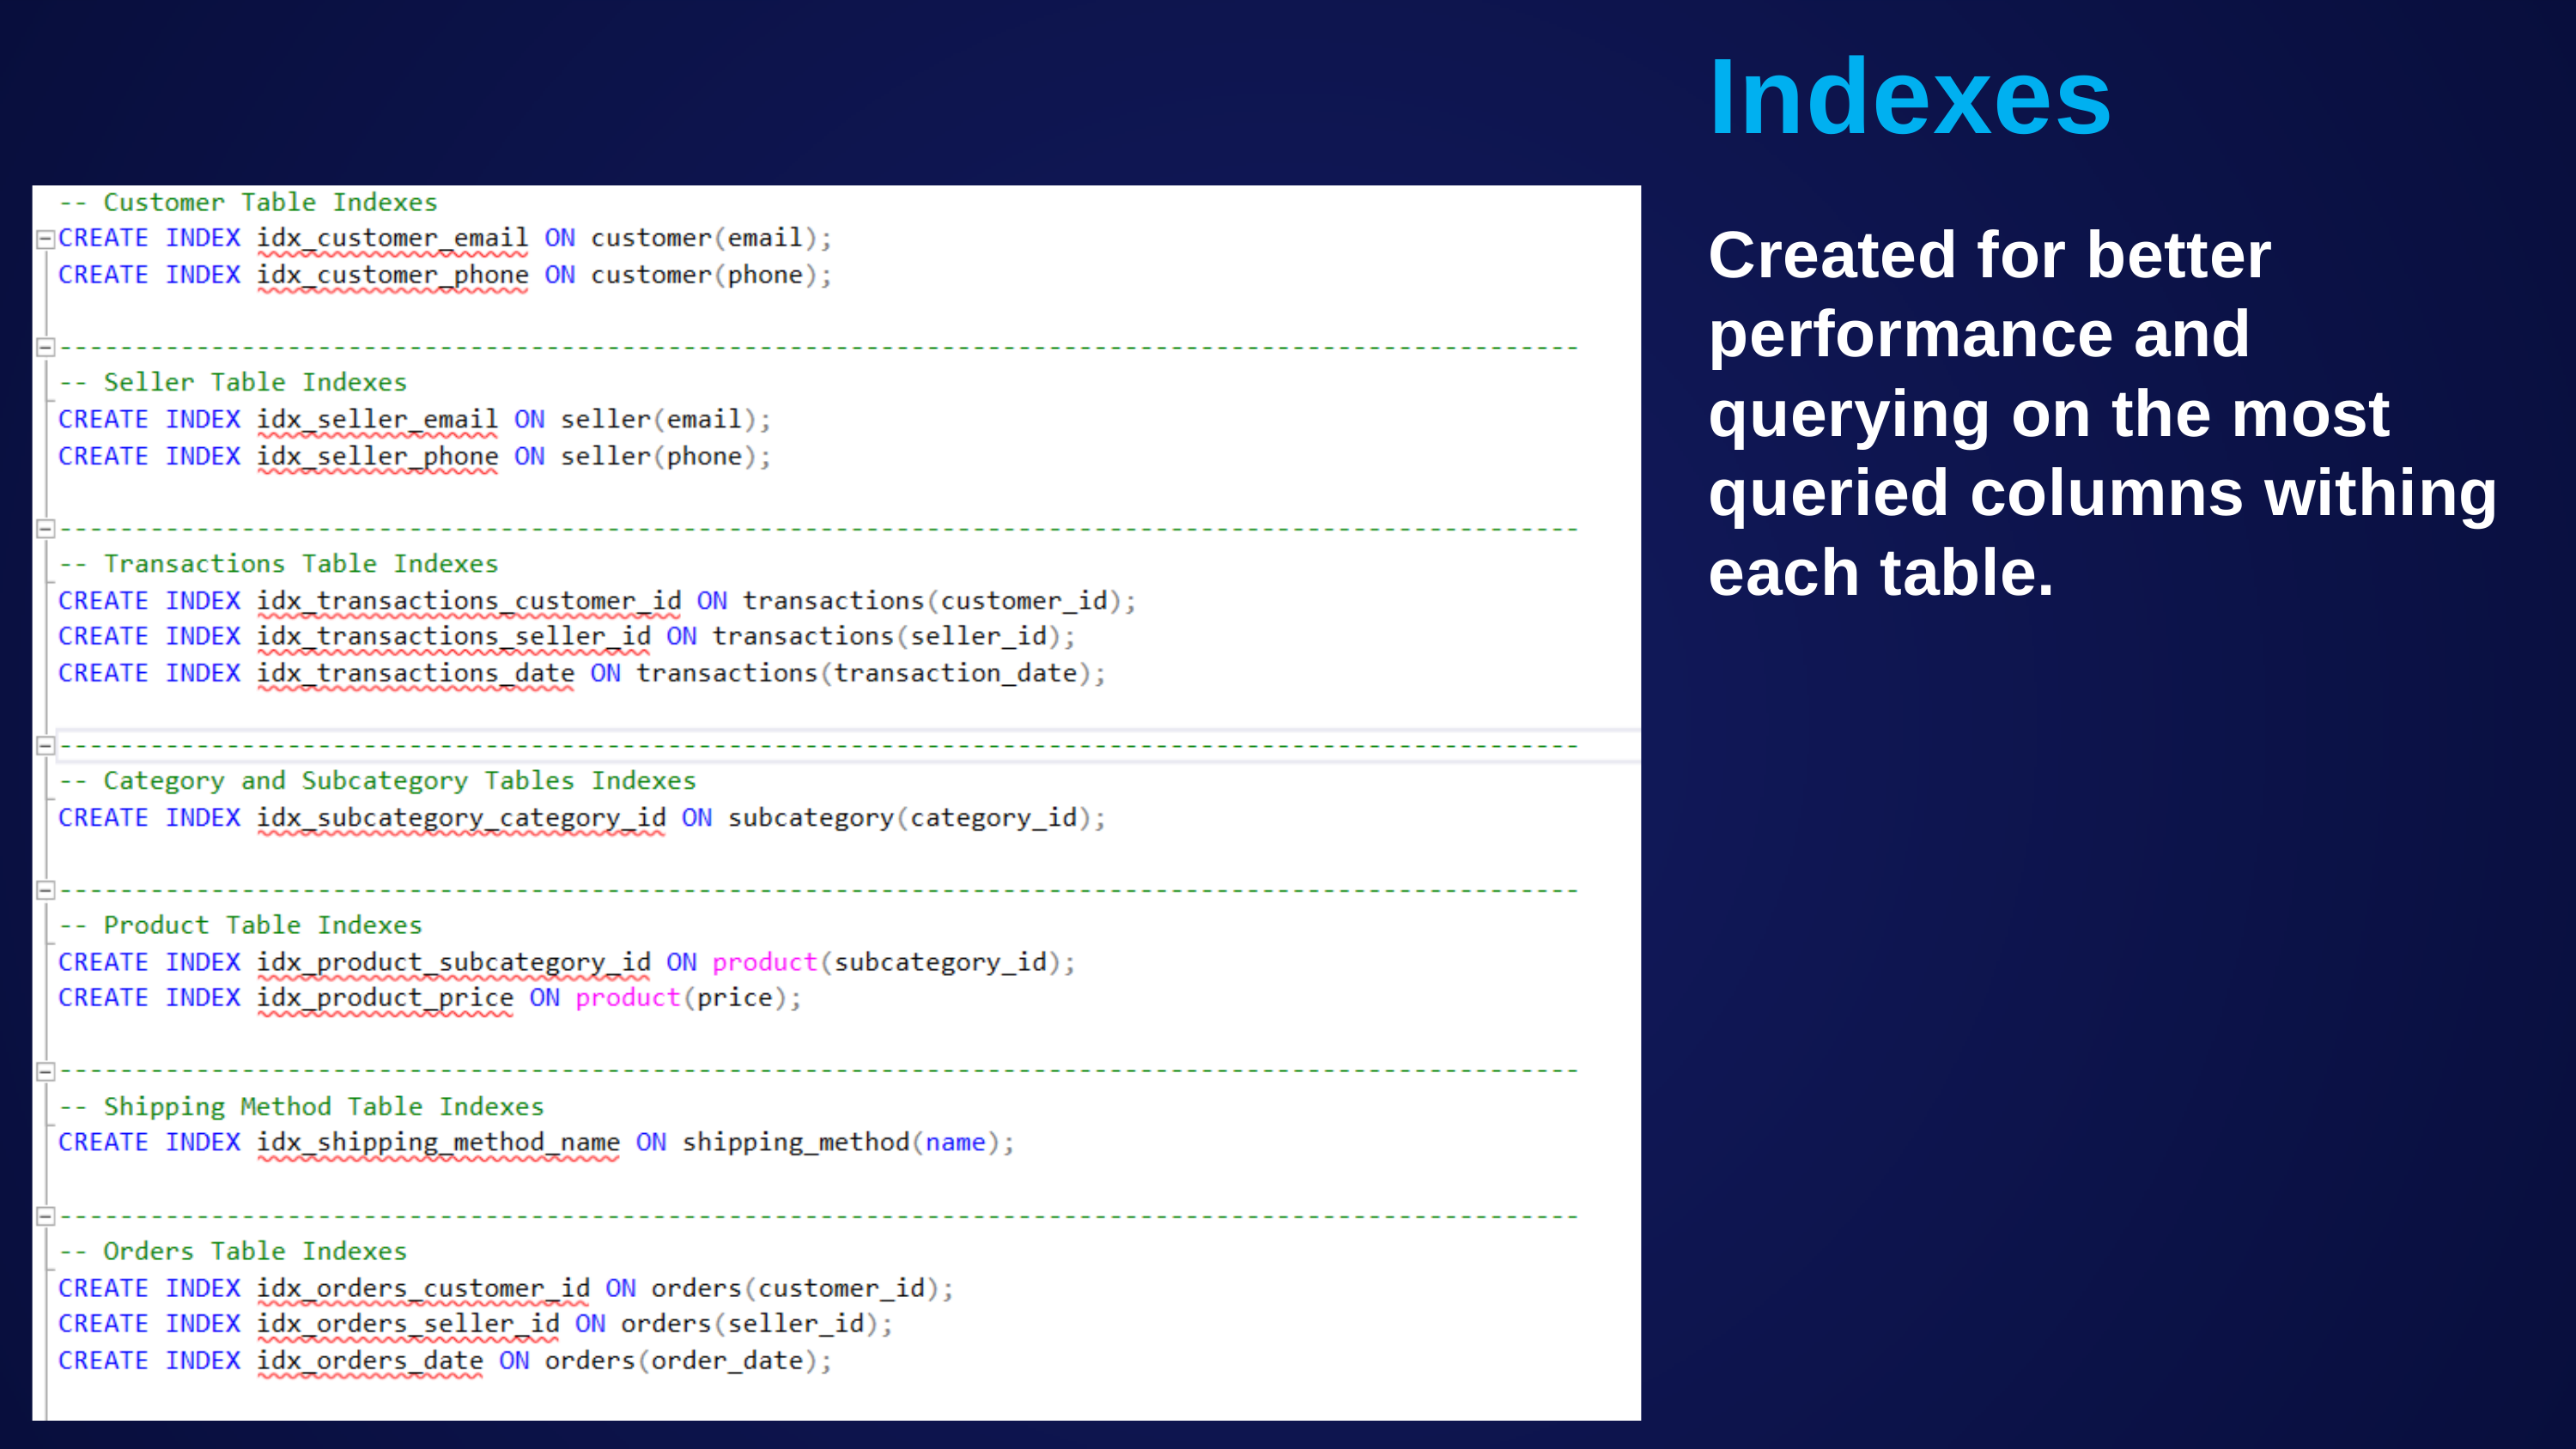

Indexes

Created for better performance and querying on the most queried columns withing each table.